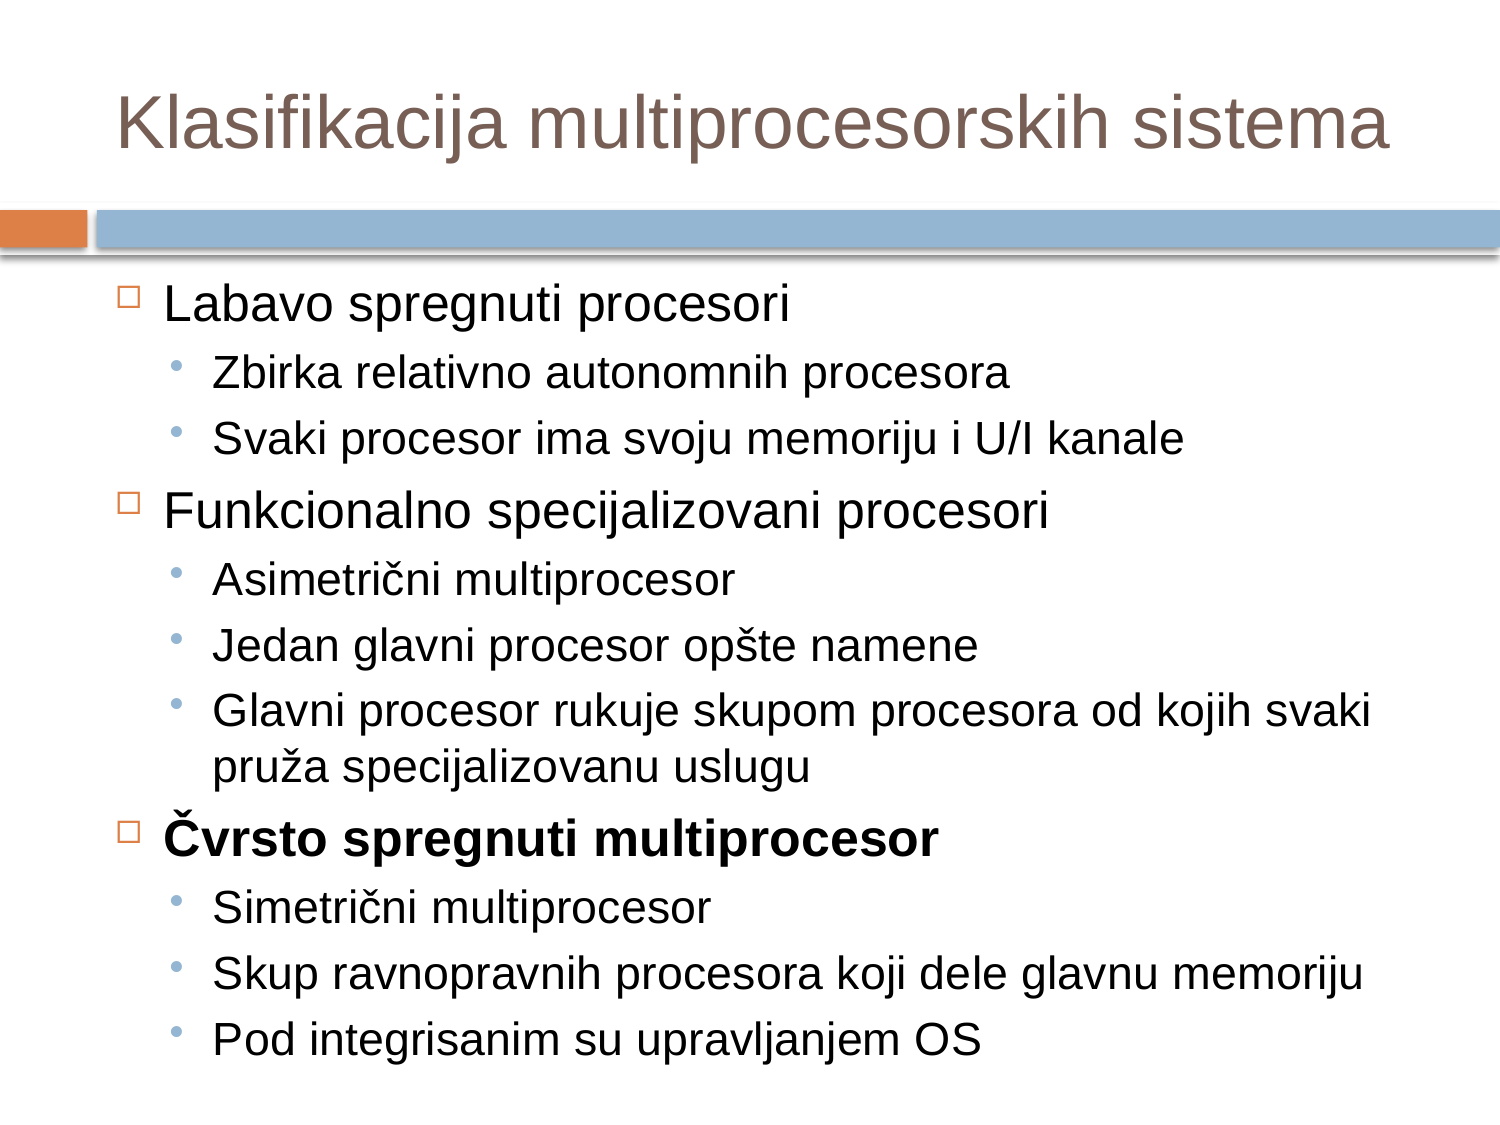

# Klasifikacija multiprocesorskih sistema
Labavo spregnuti procesori
Zbirka relativno autonomnih procesora
Svaki procesor ima svoju memoriju i U/I kanale
Funkcionalno specijalizovani procesori
Asimetrični multiprocesor
Jedan glavni procesor opšte namene
Glavni procesor rukuje skupom procesora od kojih svaki pruža specijalizovanu uslugu
Čvrsto spregnuti multiprocesor
Simetrični multiprocesor
Skup ravnopravnih procesora koji dele glavnu memoriju
Pod integrisanim su upravljanjem OS